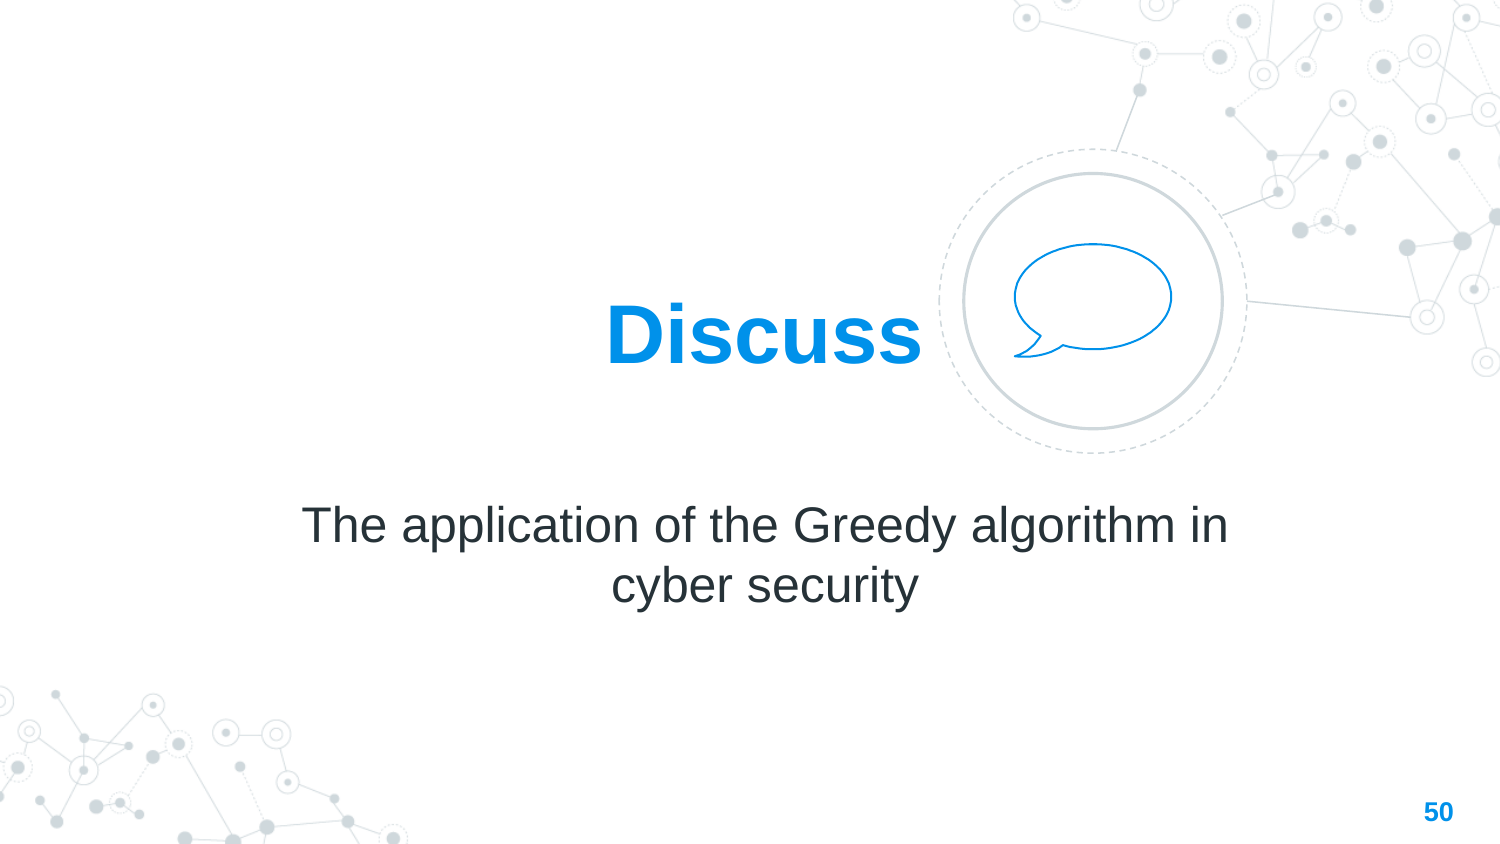

Discuss

The application of the Greedy algorithm in cyber security
50